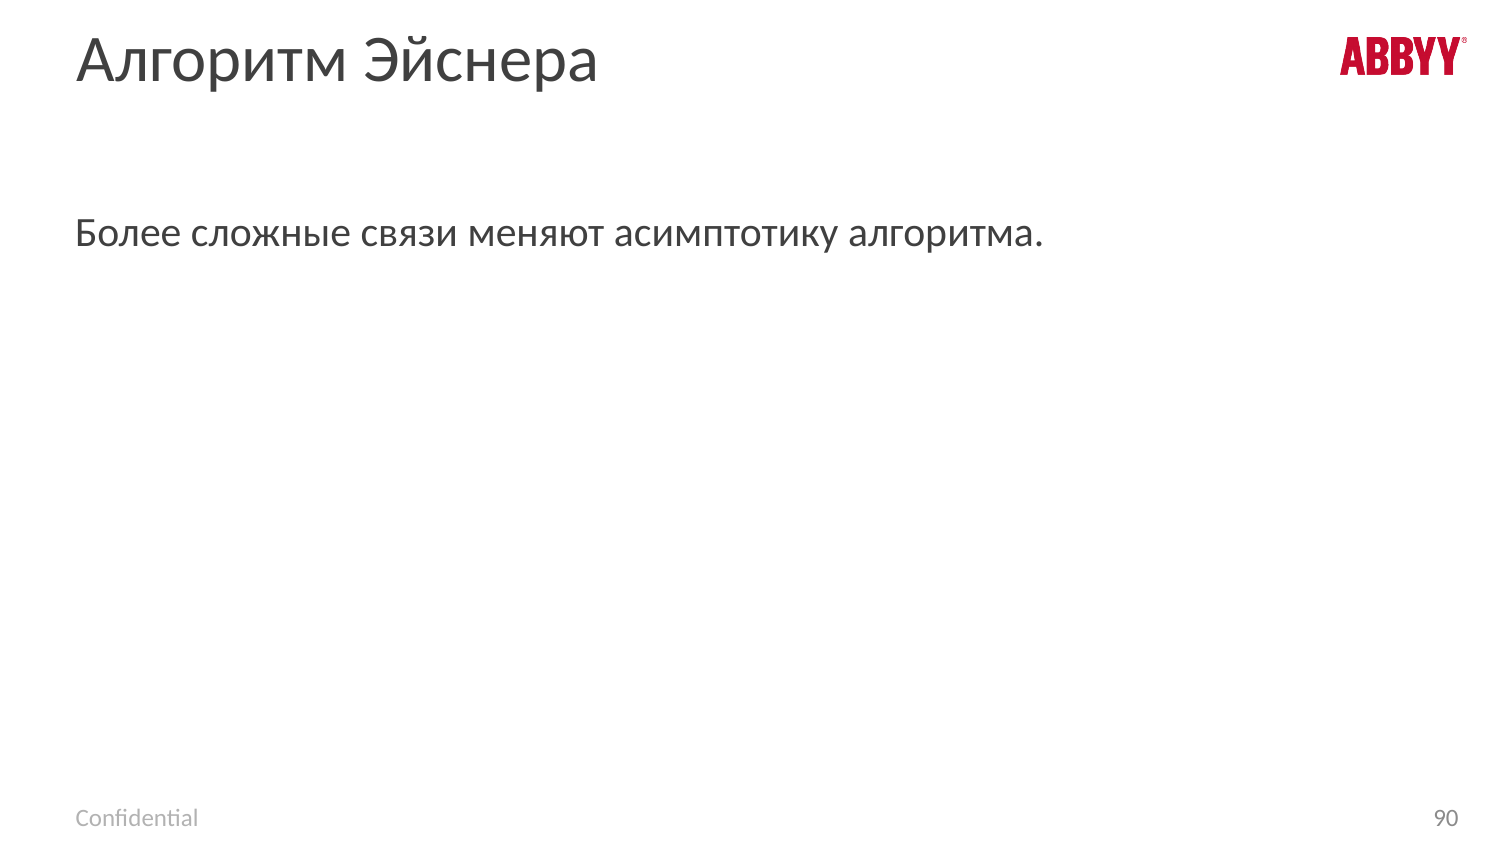

# Алгоритм Эйснера
Более сложные связи меняют асимптотику алгоритма.
90
Confidential